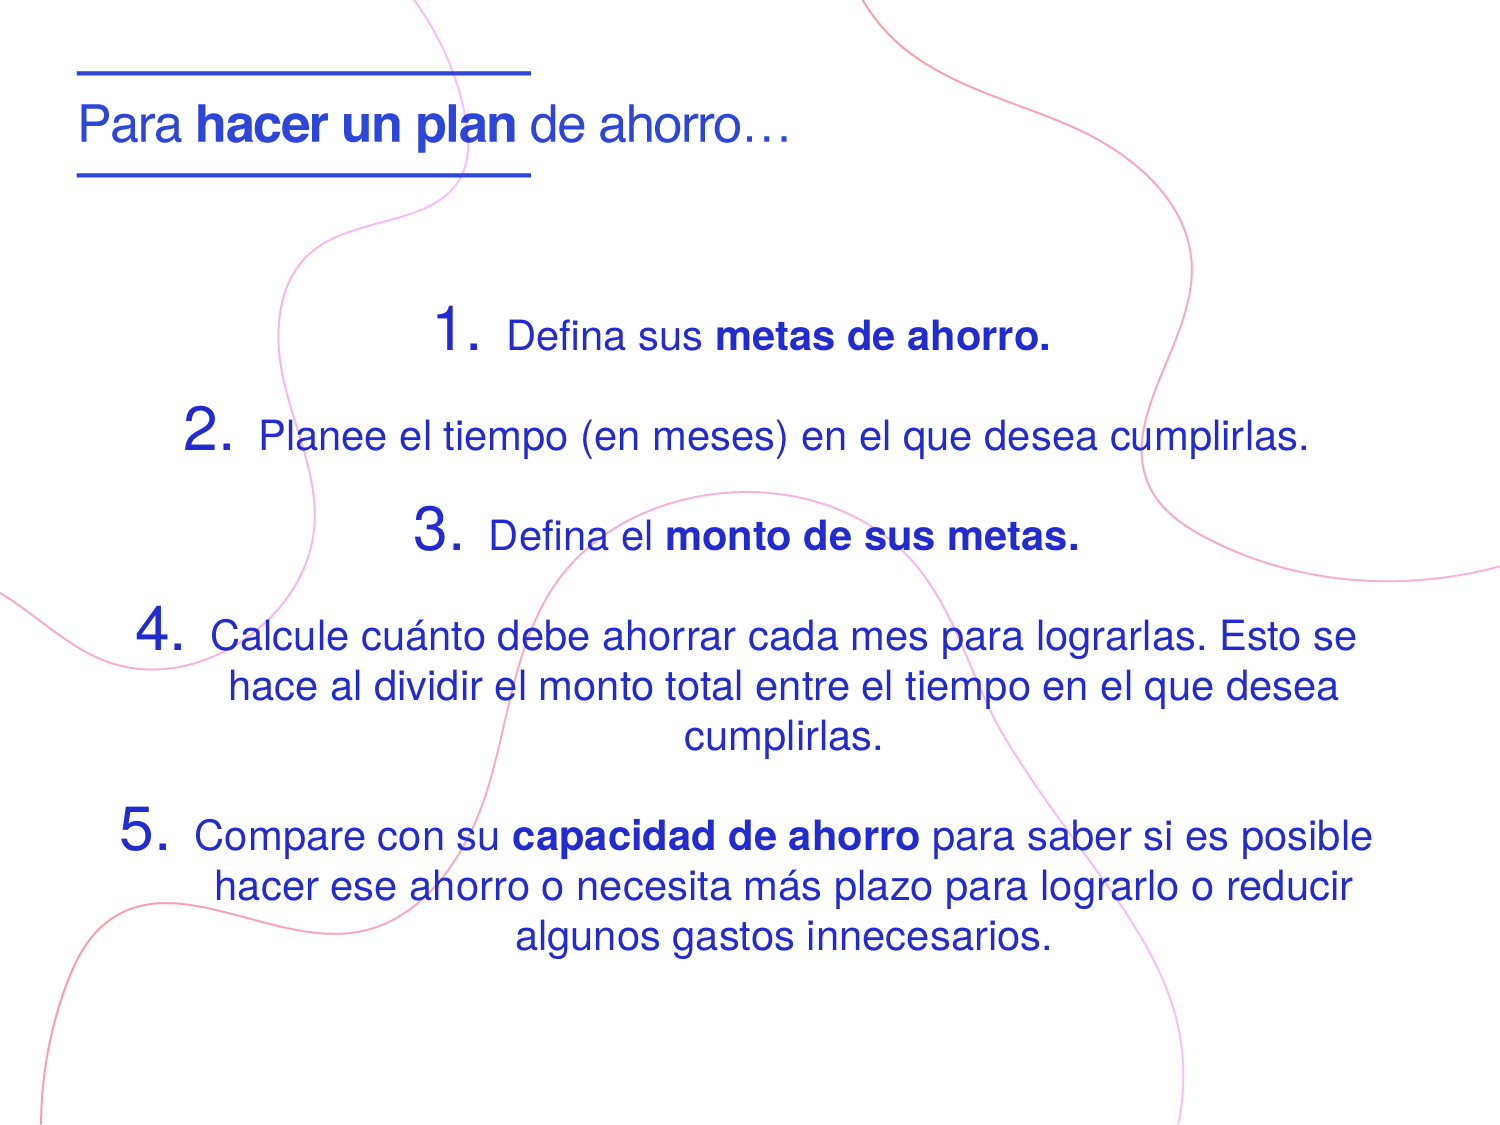

Defina sus metas de ahorro.

Planee el tiempo (en meses) en el que desea cumplirlas.

Defina el monto de sus metas.

Calcule cuánto debe ahorrar cada mes para lograrlas. Esto se hace al dividir el monto total entre el tiempo en el que desea cumplirlas.

Compare con su capacidad de ahorro para saber si es posible hacer ese ahorro o necesita más plazo para lograrlo o reducir algunos gastos innecesarios.